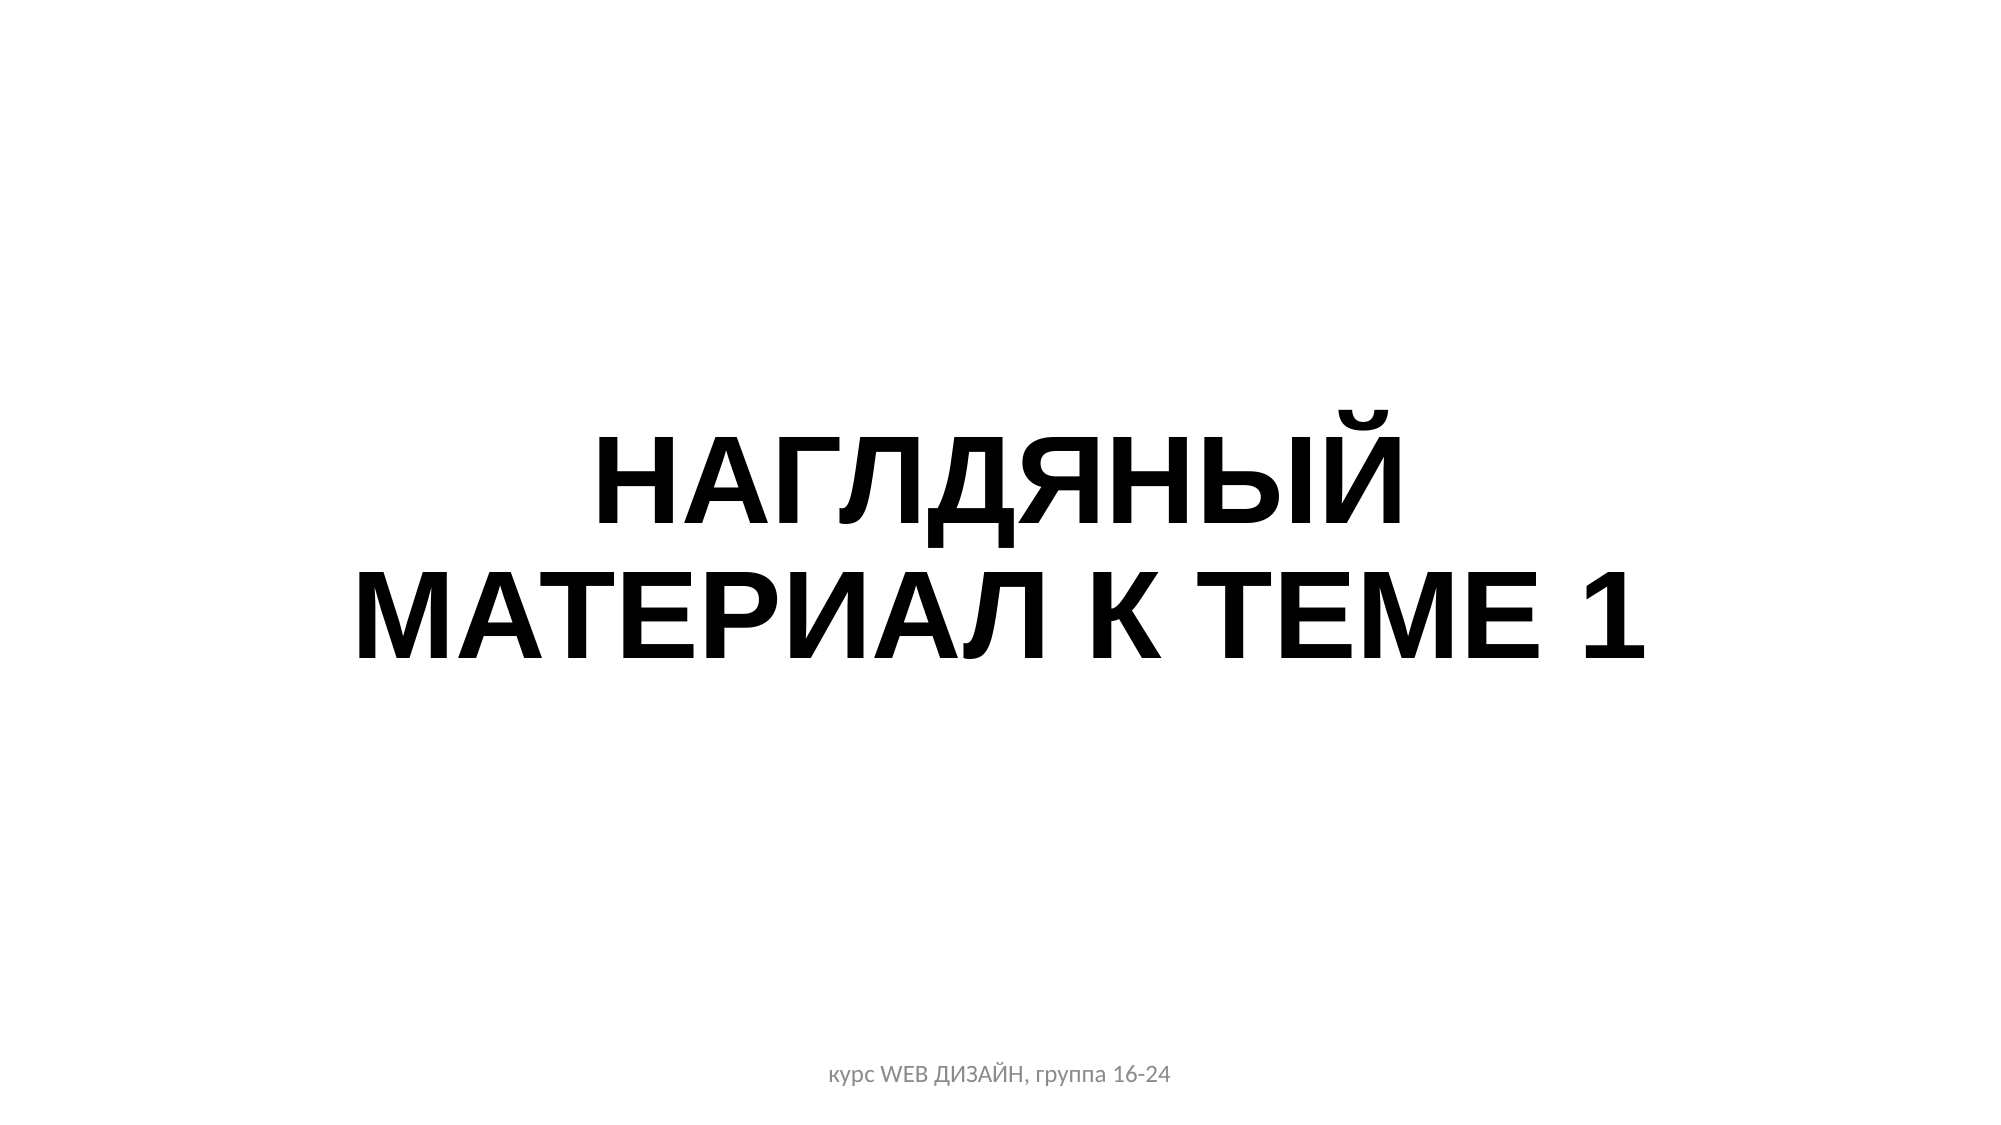

# НАГЛДЯНЫЙ МАТЕРИАЛ К ТЕМЕ 1
курс WEB ДИЗАЙН, группа 16-24